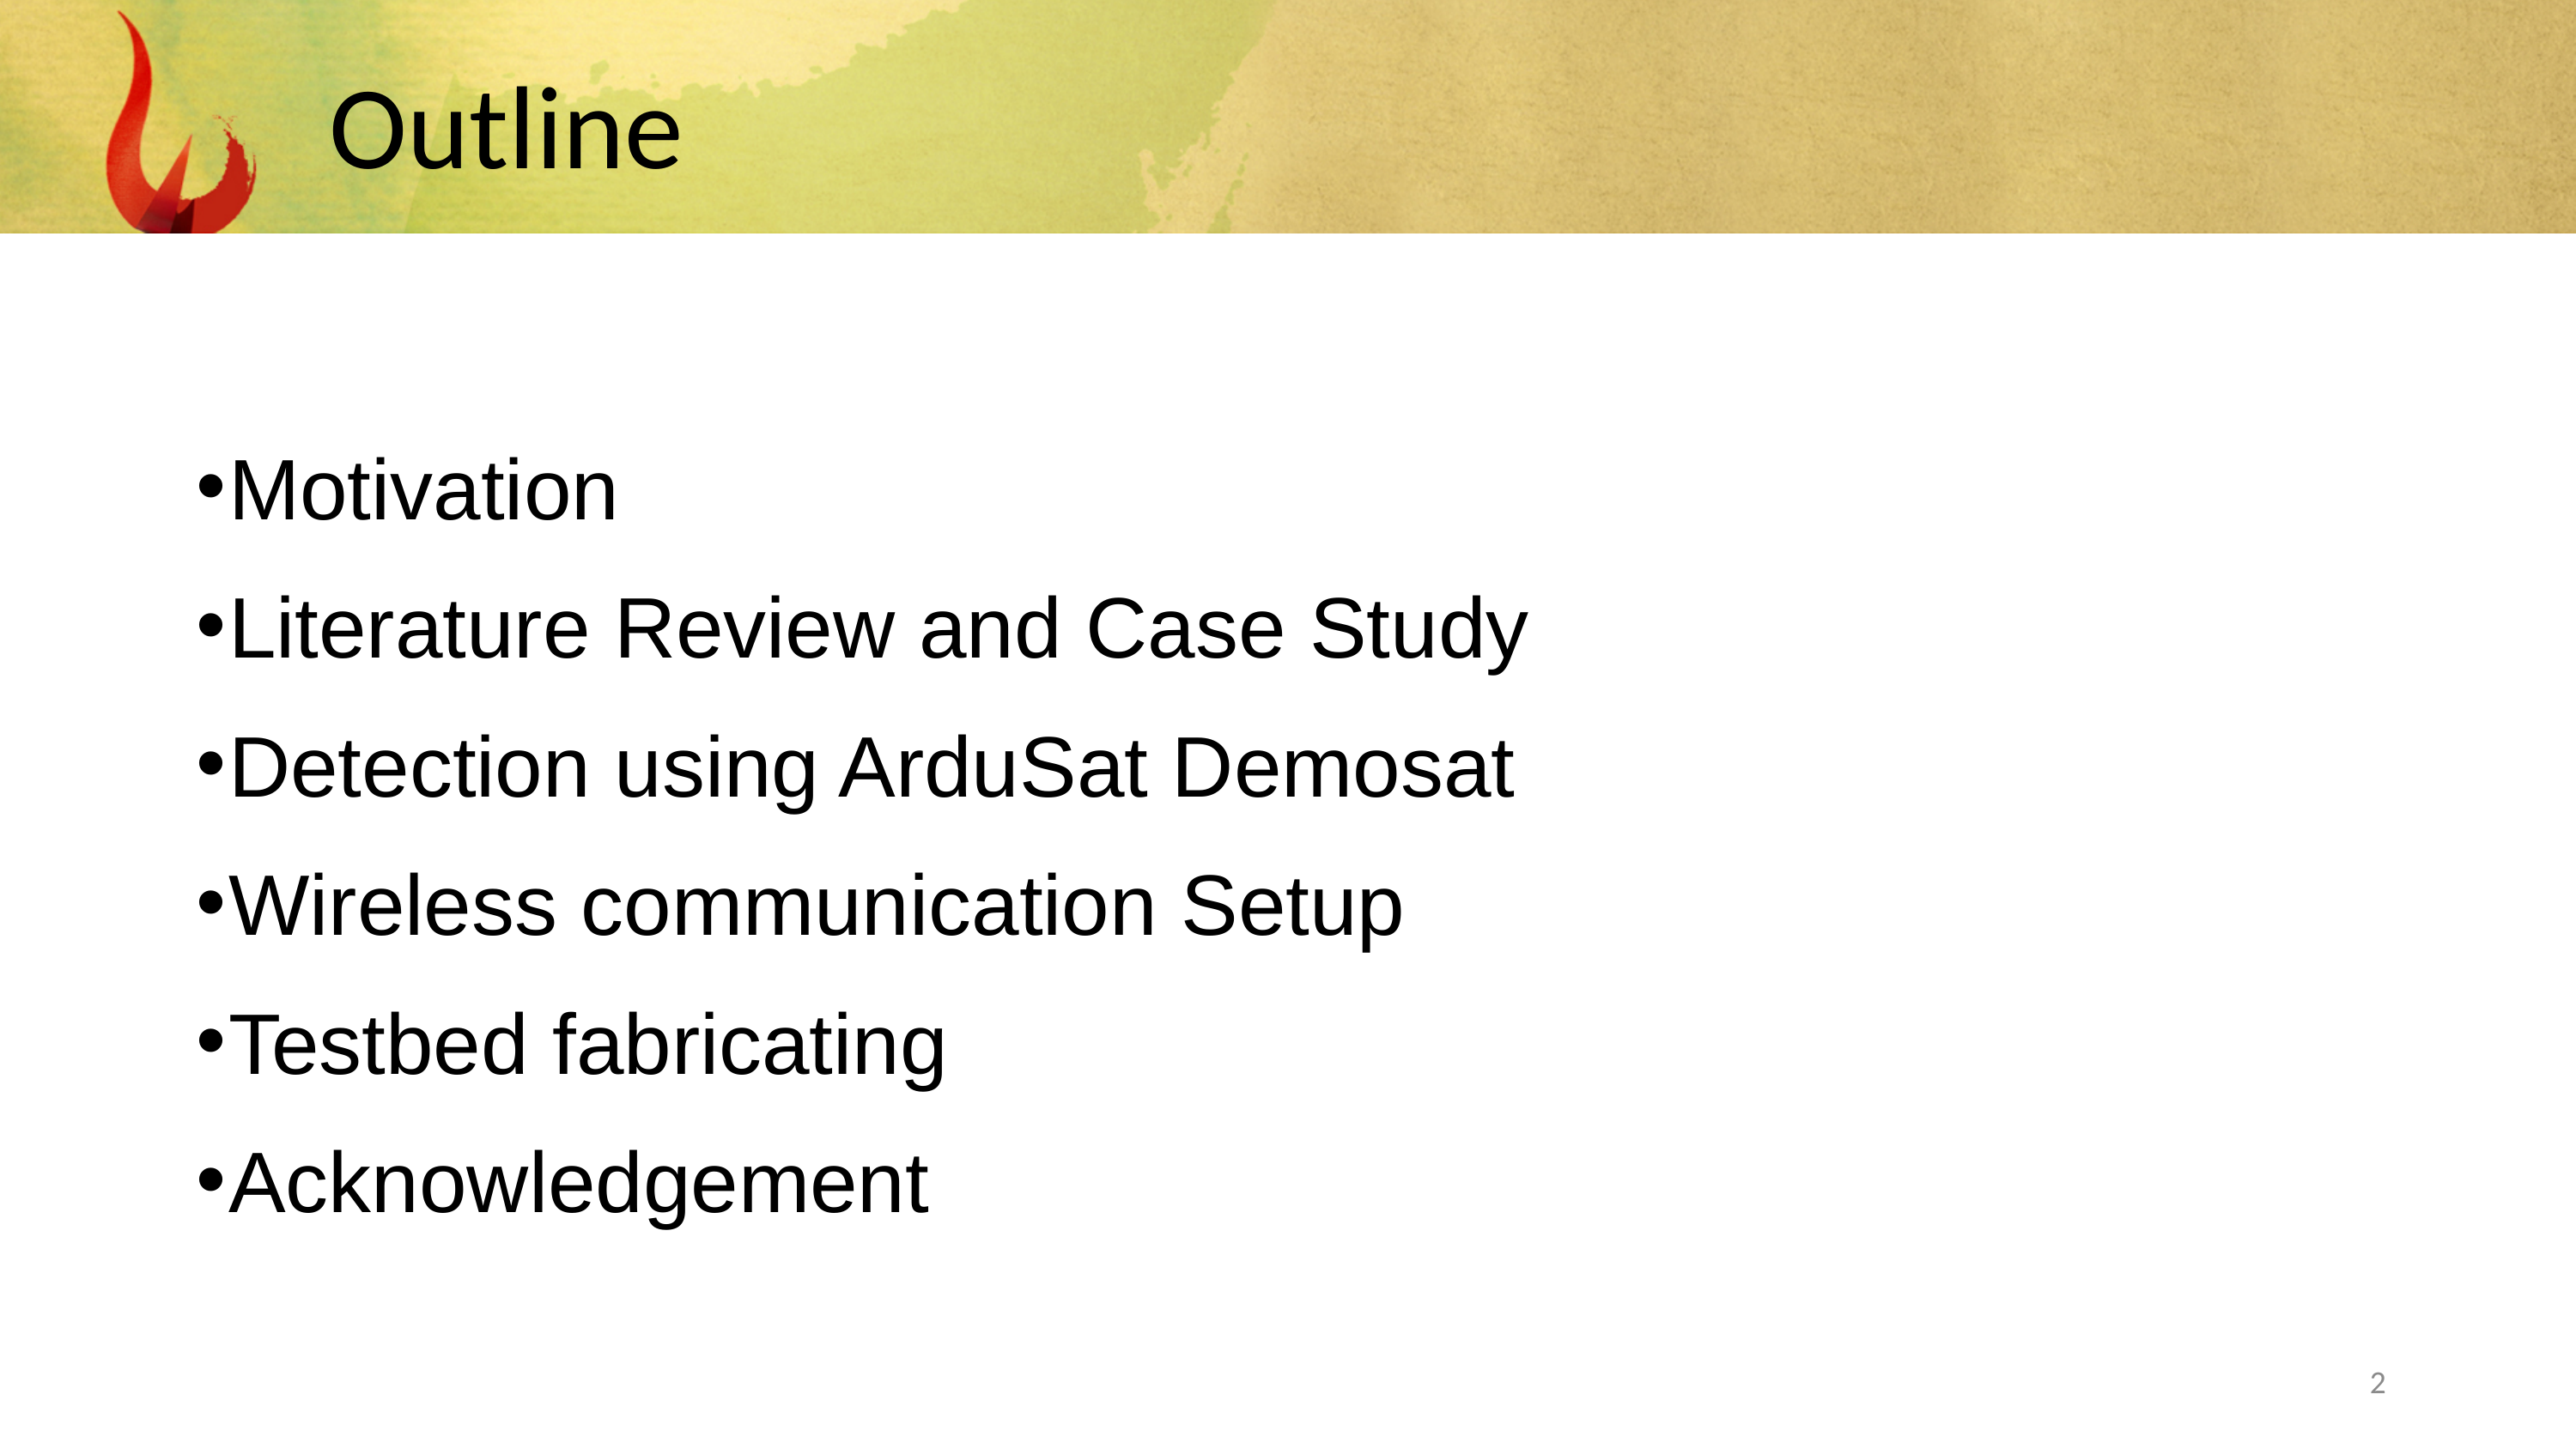

# Outline
Motivation
Literature Review and Case Study
Detection using ArduSat Demosat
Wireless communication Setup
Testbed fabricating
Acknowledgement

2